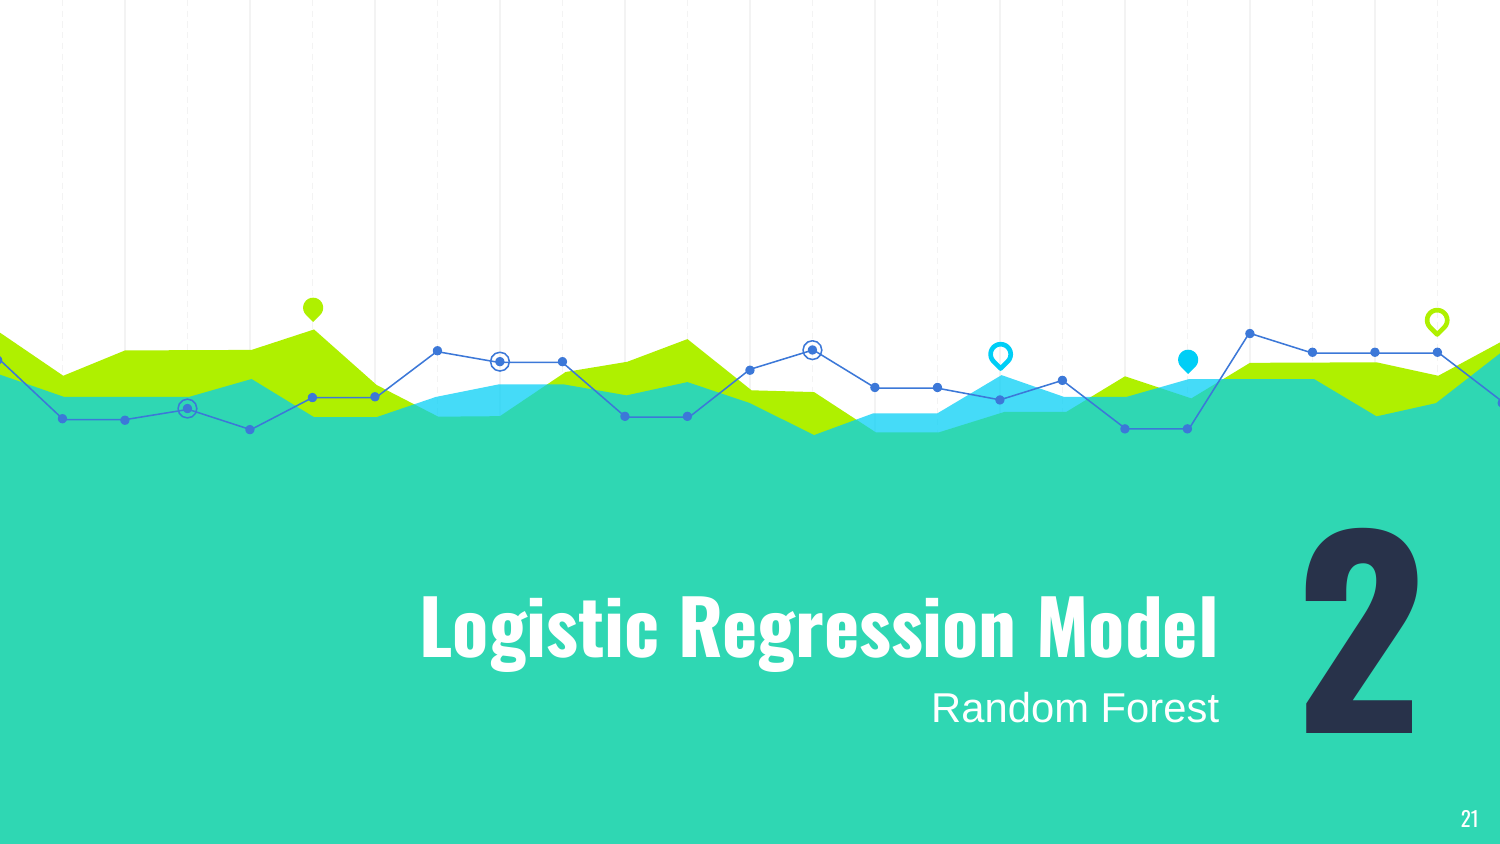

# Logistic Regression Model
2
Random Forest
21